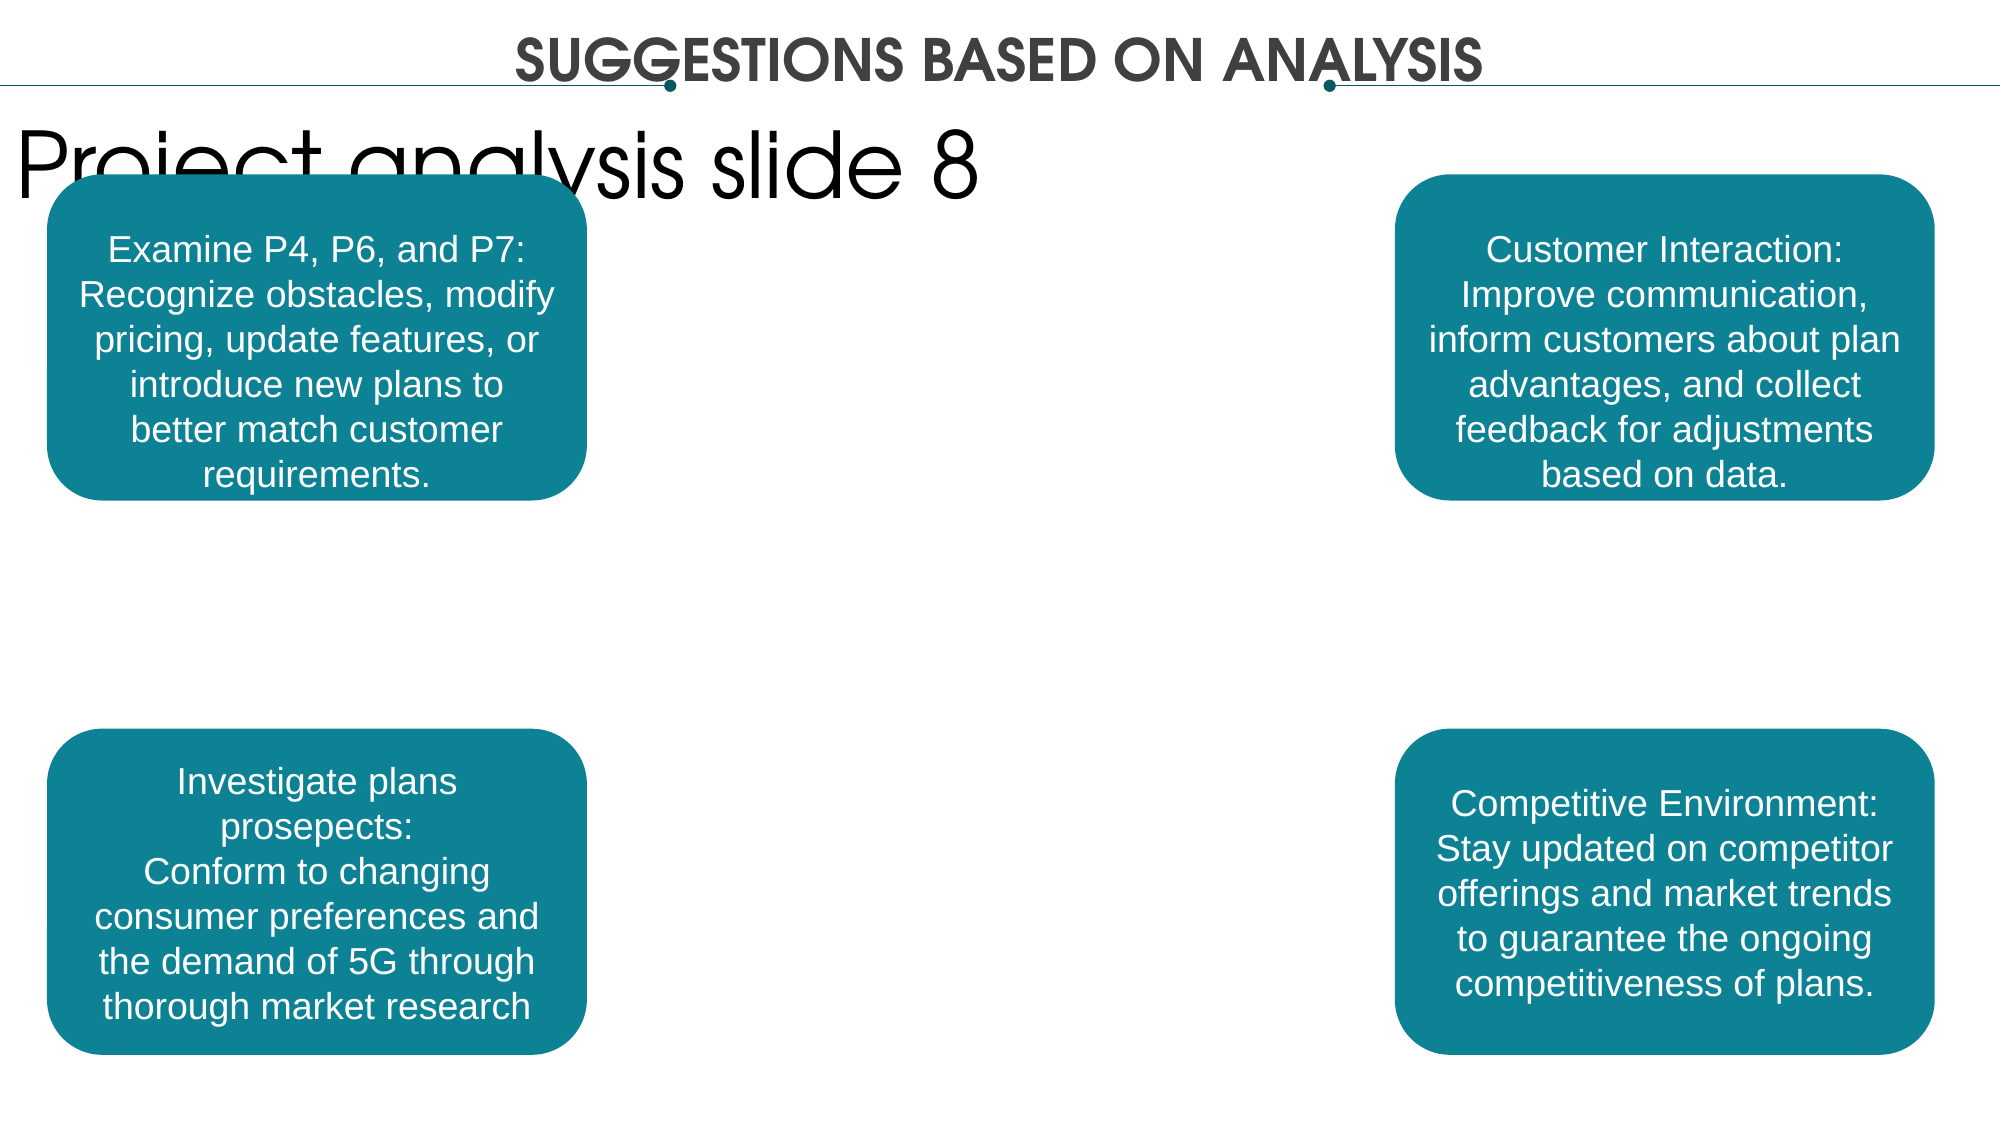

SUGGESTIONS BASED ON ANALYSIS
Project analysis slide 8
Examine P4, P6, and P7: Recognize obstacles, modify pricing, update features, or introduce new plans to better match customer requirements.
Customer Interaction: Improve communication, inform customers about plan advantages, and collect feedback for adjustments based on data.
Investigate plans prosepects:
Conform to changing consumer preferences and the demand of 5G through thorough market research
Competitive Environment: Stay updated on competitor offerings and market trends to guarantee the ongoing competitiveness of plans.